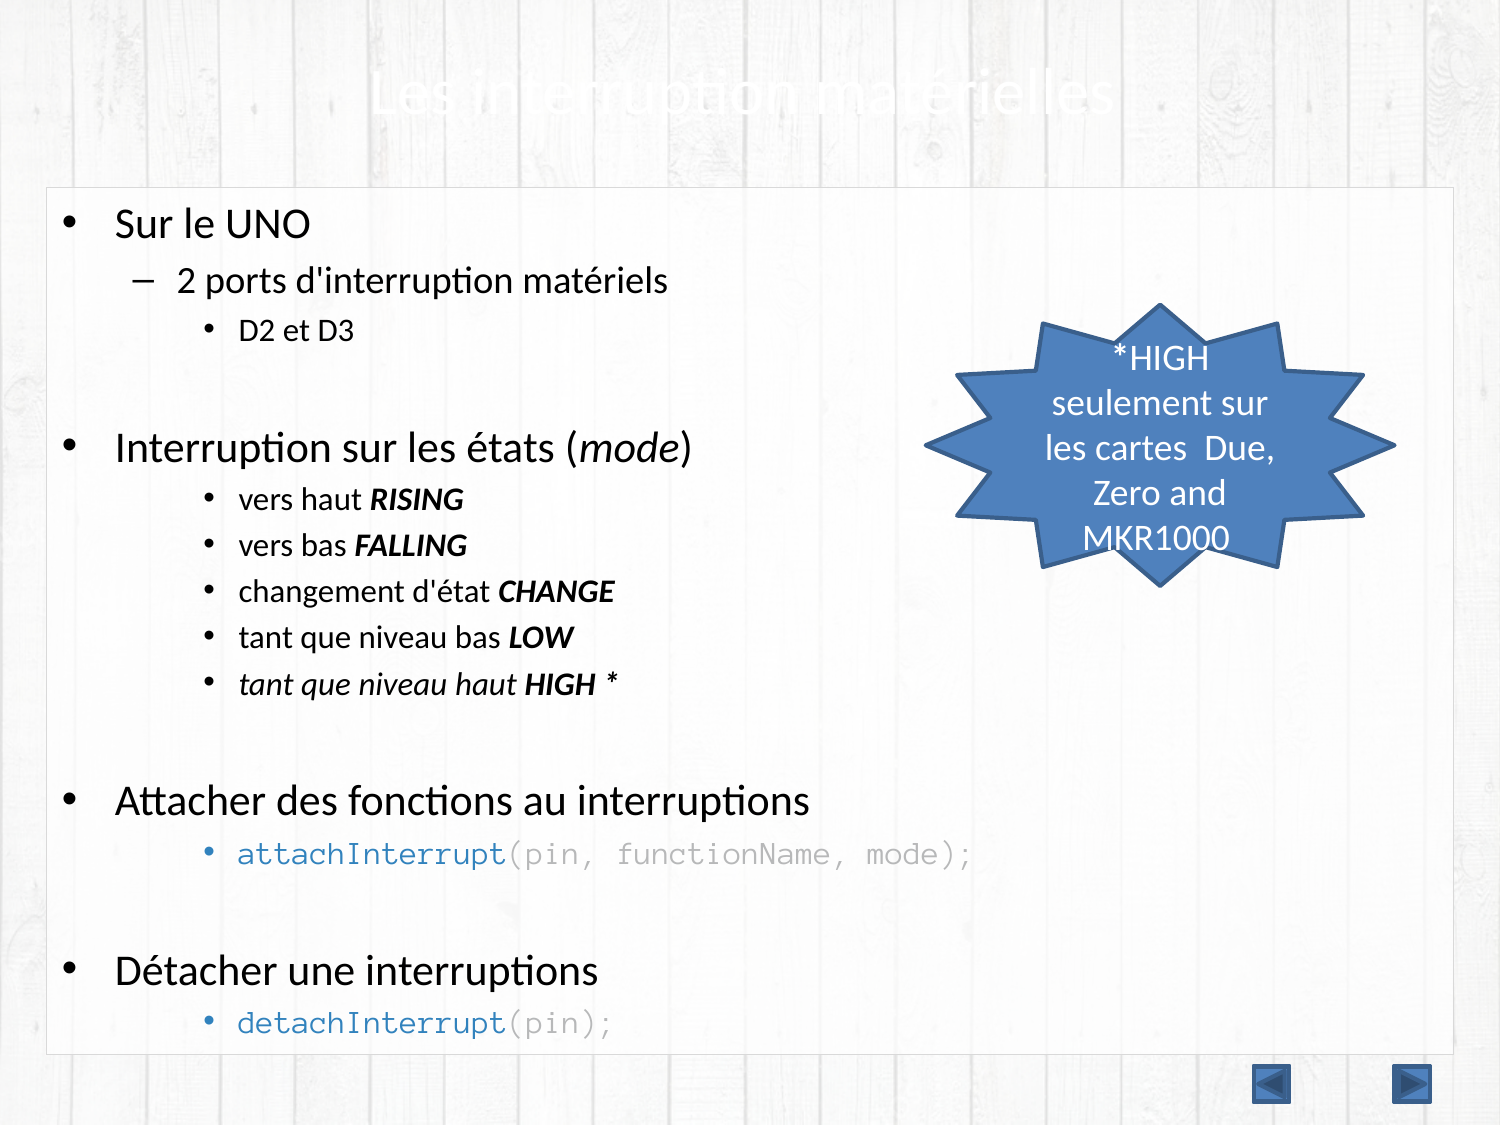

# Les interruption matérielles
Sur le UNO
2 ports d'interruption matériels
D2 et D3

Interruption sur les états (mode)
vers haut RISING
vers bas FALLING
changement d'état CHANGE
tant que niveau bas LOW
tant que niveau haut HIGH *

Attacher des fonctions au interruptions
attachInterrupt(pin, functionName, mode);

Détacher une interruptions
detachInterrupt(pin);

*HIGH seulement sur les cartes  Due, Zero and MKR1000